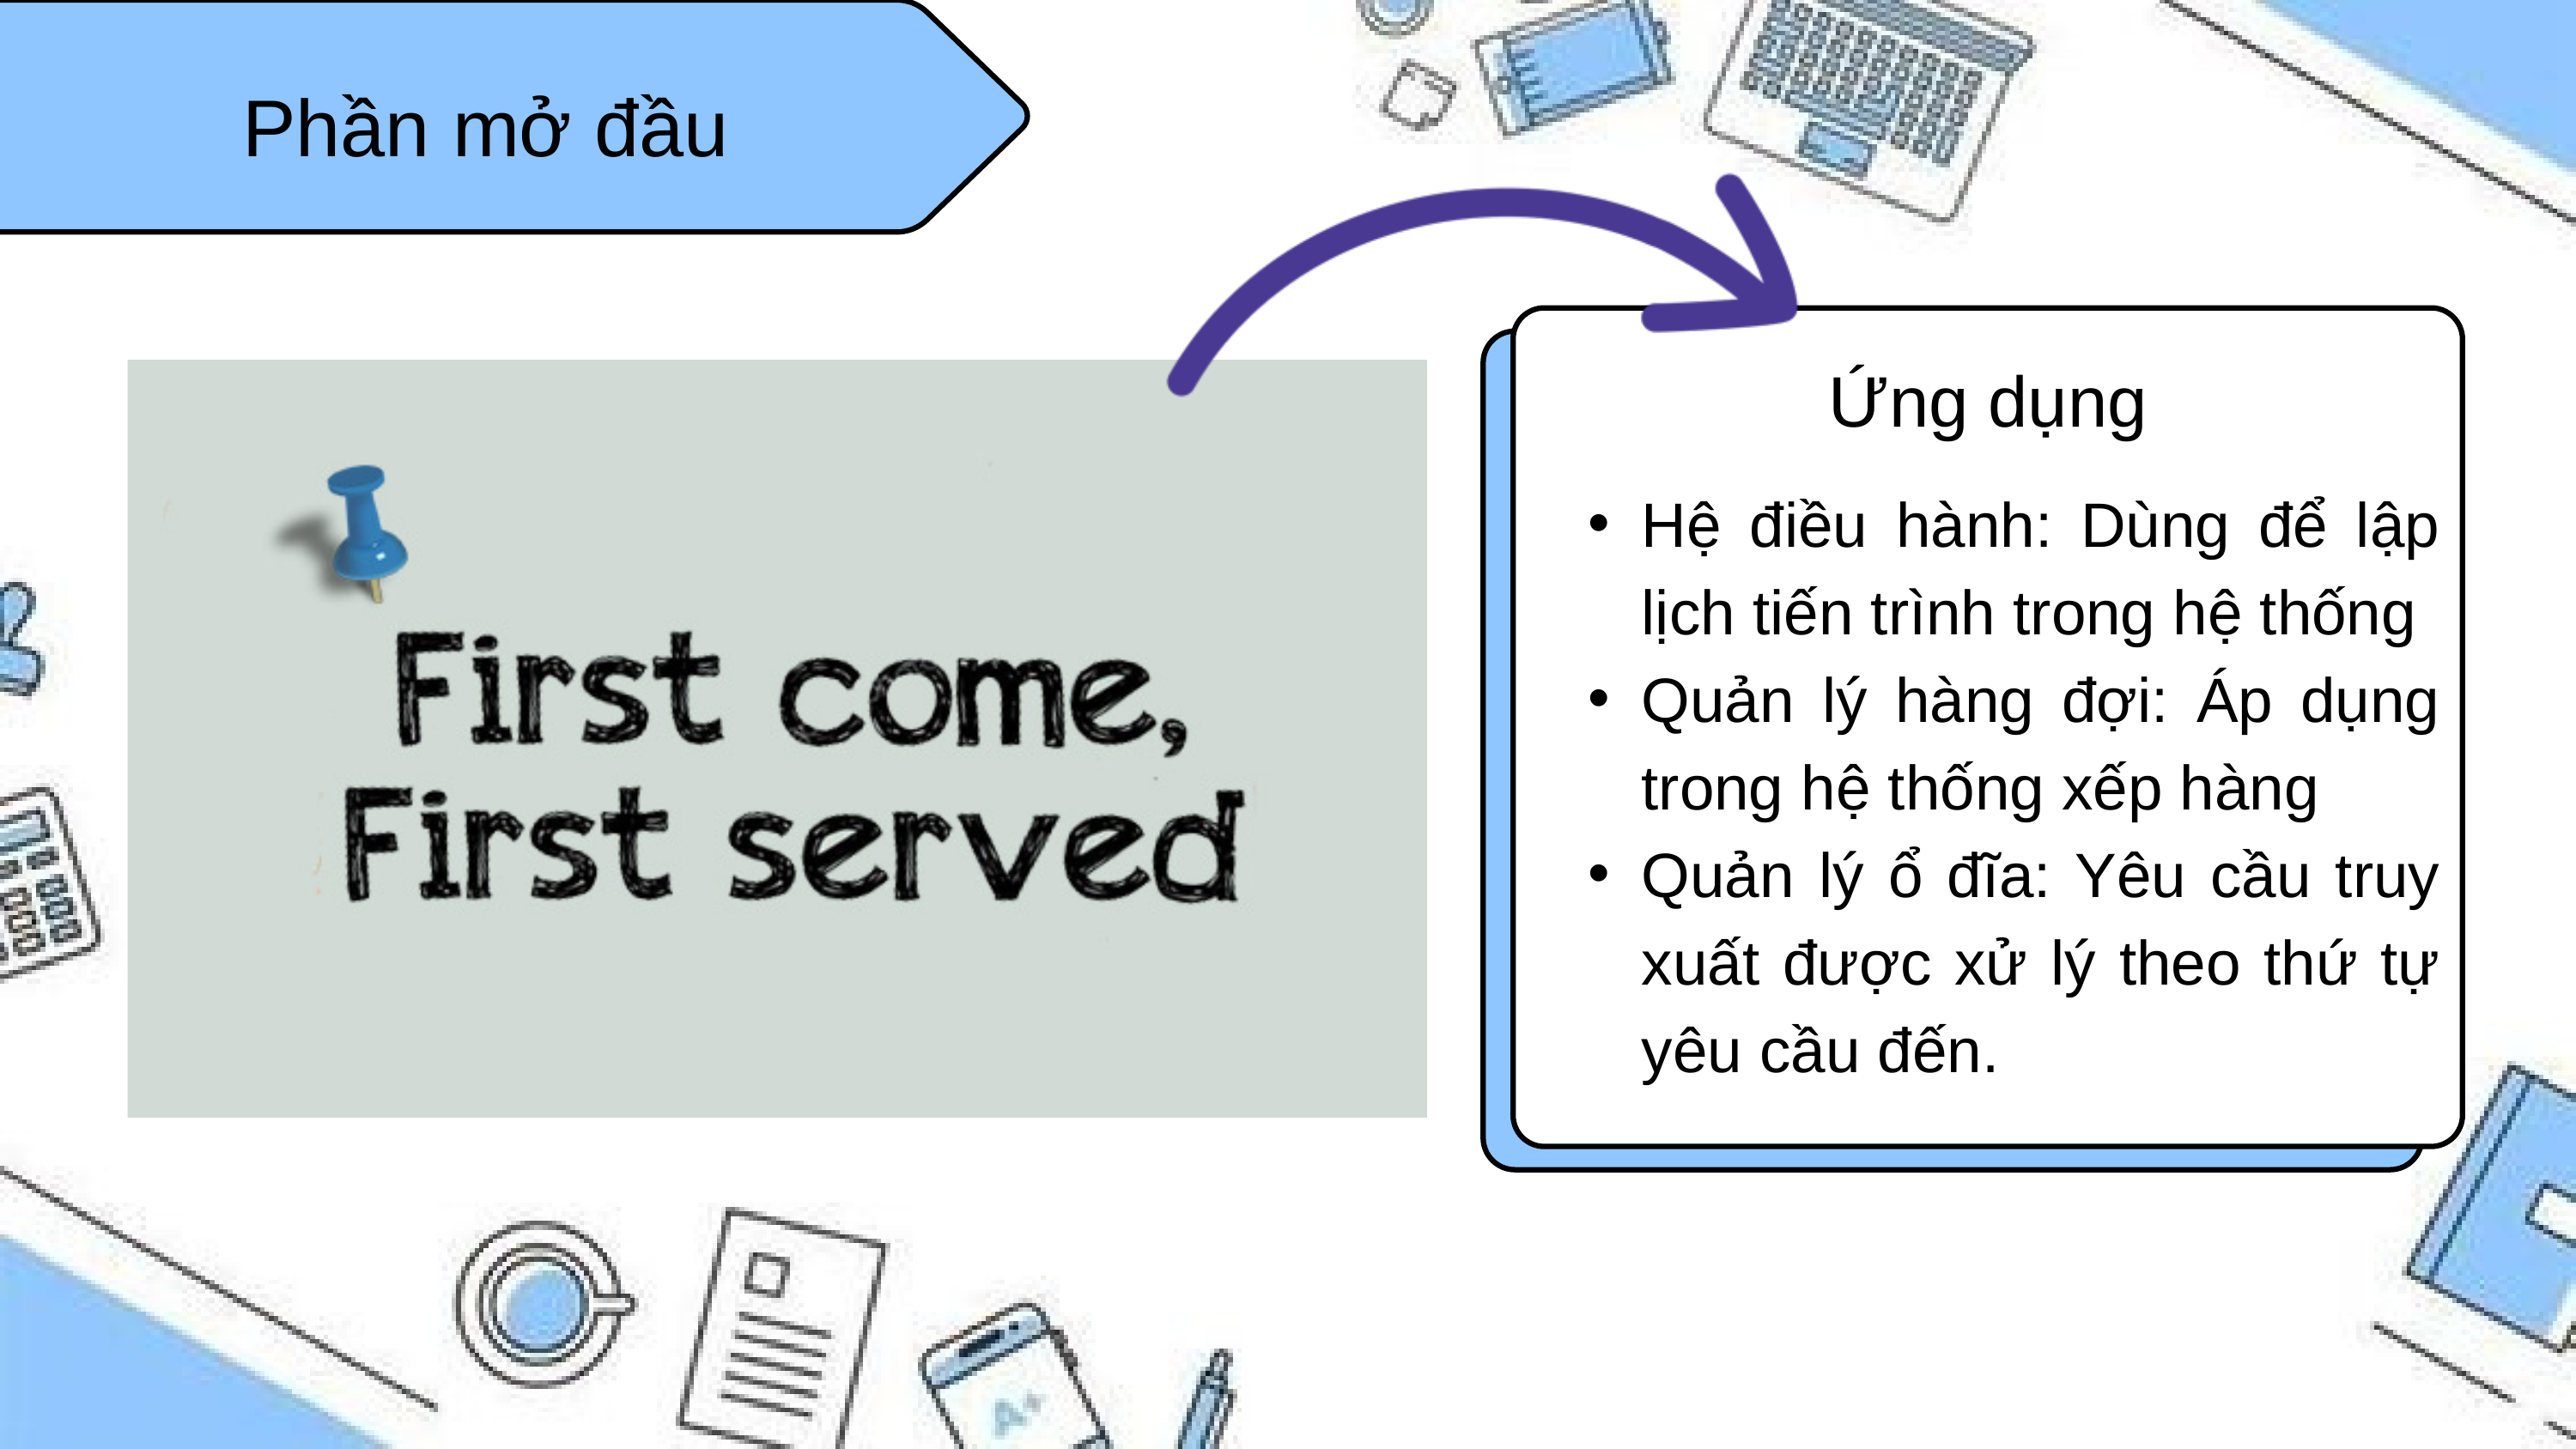

Phần mở đầu

Ứng dụng
Hệ điều hành: Dùng để lập lịch tiến trình trong hệ thống
Quản lý hàng đợi: Áp dụng trong hệ thống xếp hàng
Quản lý ổ đĩa: Yêu cầu truy xuất được xử lý theo thứ tự yêu cầu đến.